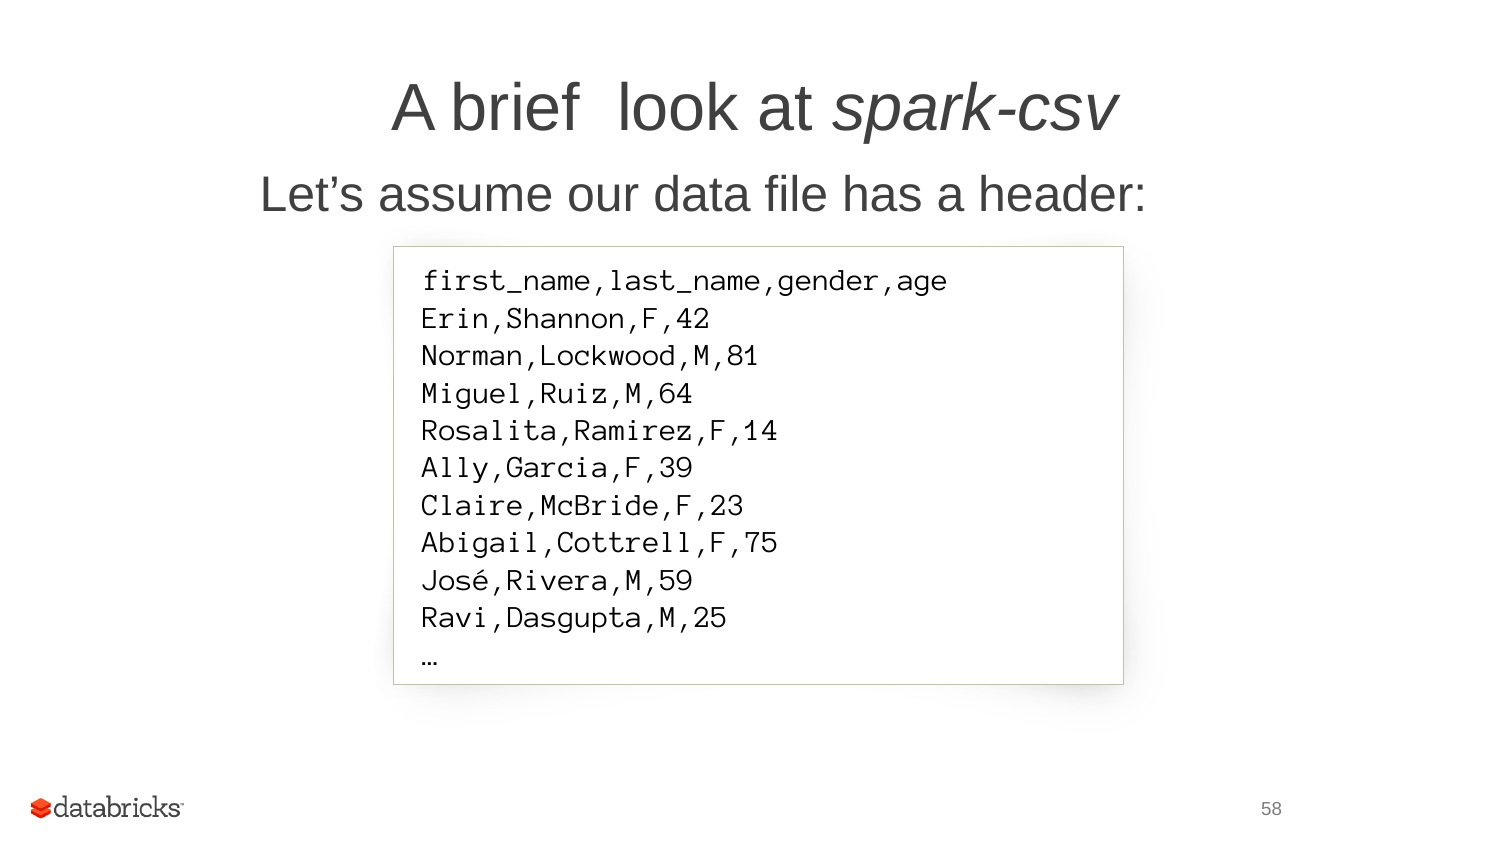

# A brief  look at spark-csv
Let’s assume our data file has a header:

first_name,last_name,gender,age
Erin,Shannon,F,42
Norman,Lockwood,M,81
Miguel,Ruiz,M,64
Rosalita,Ramirez,F,14
Ally,Garcia,F,39
Claire,McBride,F,23
Abigail,Cottrell,F,75
José,Rivera,M,59
Ravi,Dasgupta,M,25
…
58